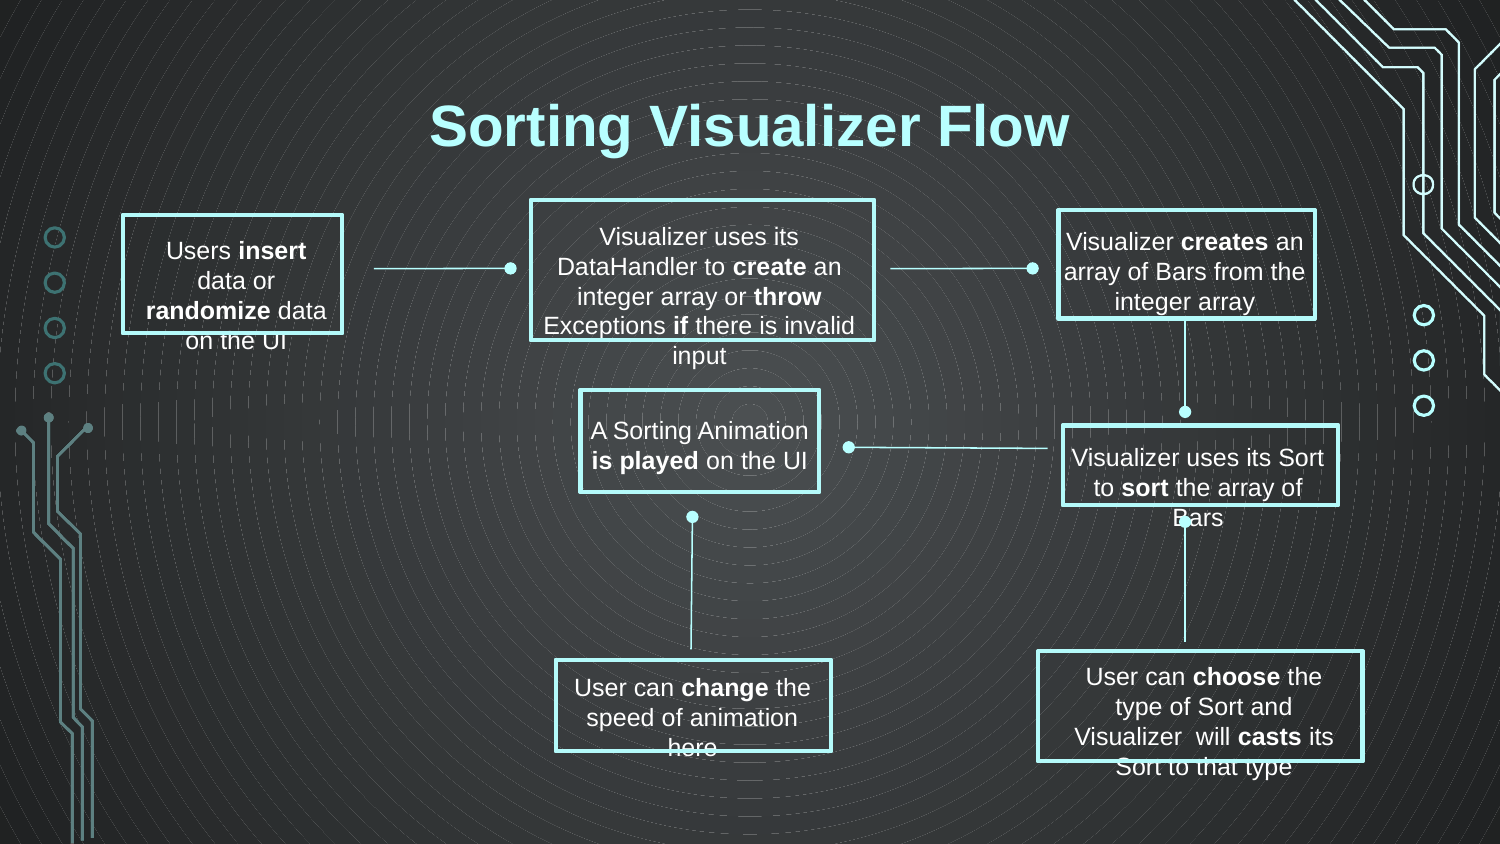

# Sorting Visualizer Flow

Visualizer uses its DataHandler to create an integer array or throw Exceptions if there is invalid input

Visualizer creates an array of Bars from the integer array

Users insert data or randomize data on the UI

A Sorting Animation is played on the UI

Visualizer uses its Sort to sort the array of Bars

User can choose the type of Sort and Visualizer  will casts its Sort to that type

User can change the speed of animation here